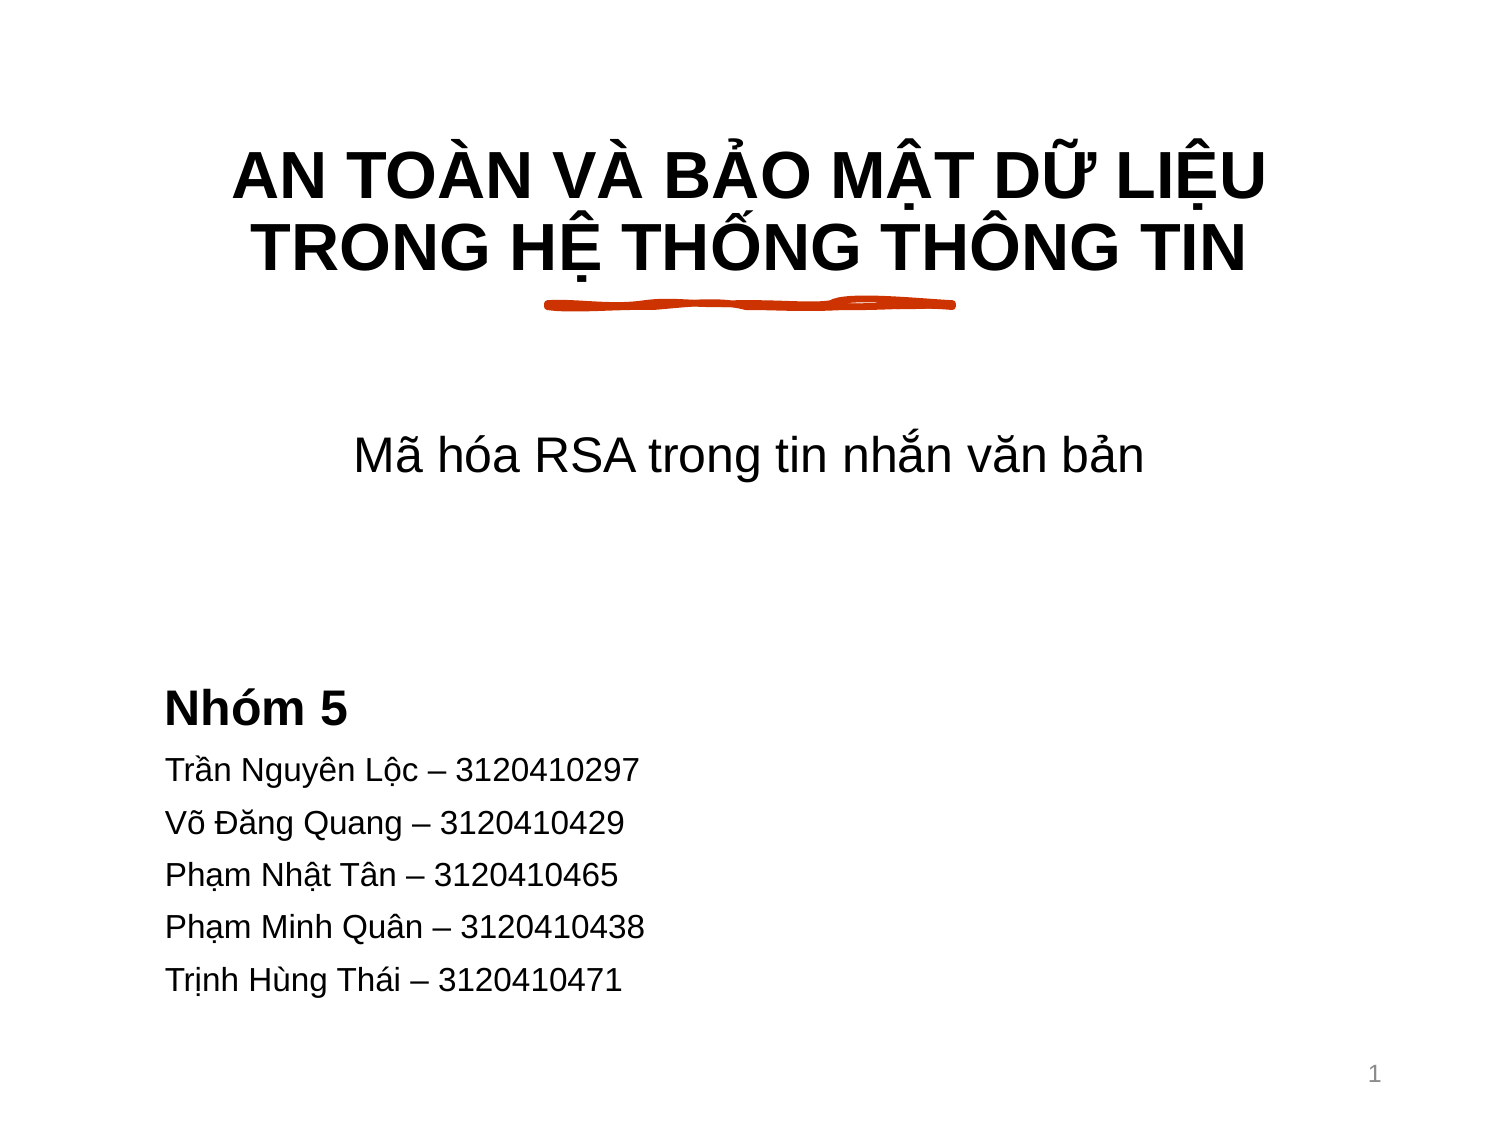

# AN TOÀN VÀ BẢO MẬT DỮ LIỆU TRONG HỆ THỐNG THÔNG TIN

Mã hóa RSA trong tin nhắn văn bản
Nhóm 5
Trần Nguyên Lộc – 3120410297
Võ Đăng Quang – 3120410429
Phạm Nhật Tân – 3120410465
Phạm Minh Quân – 3120410438
Trịnh Hùng Thái – 3120410471
1